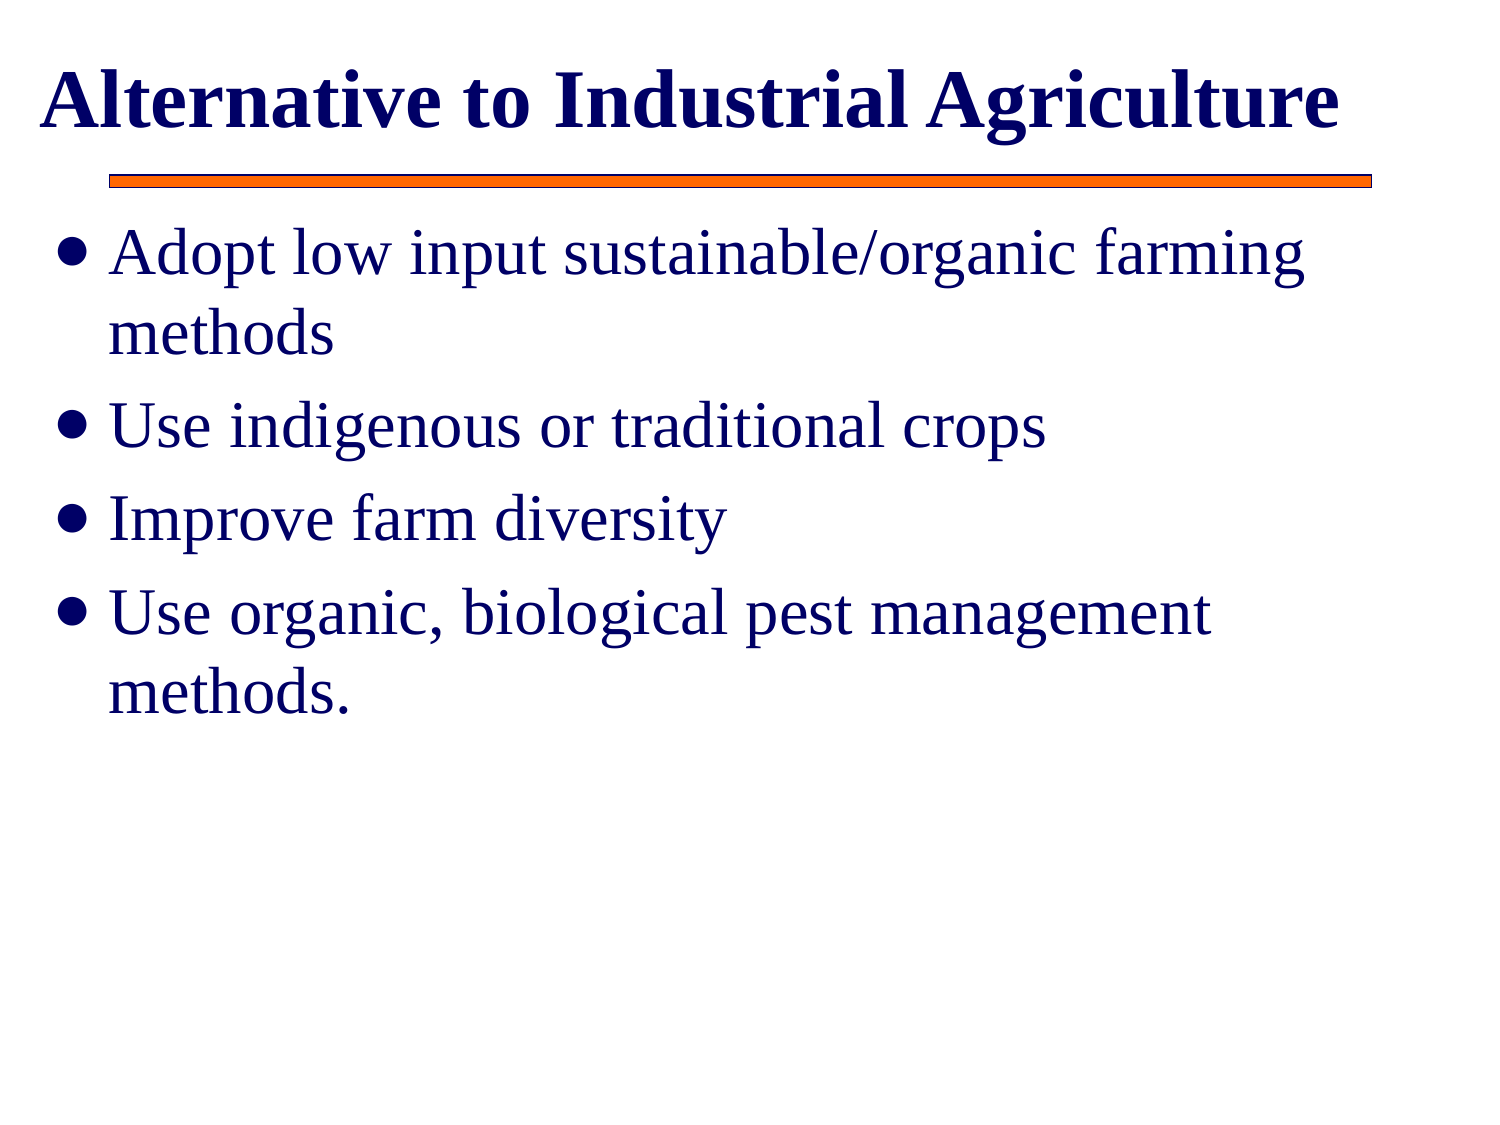

# Alternative to Industrial Agriculture
Adopt low input sustainable/organic farming methods
Use indigenous or traditional crops
Improve farm diversity
Use organic, biological pest management methods.